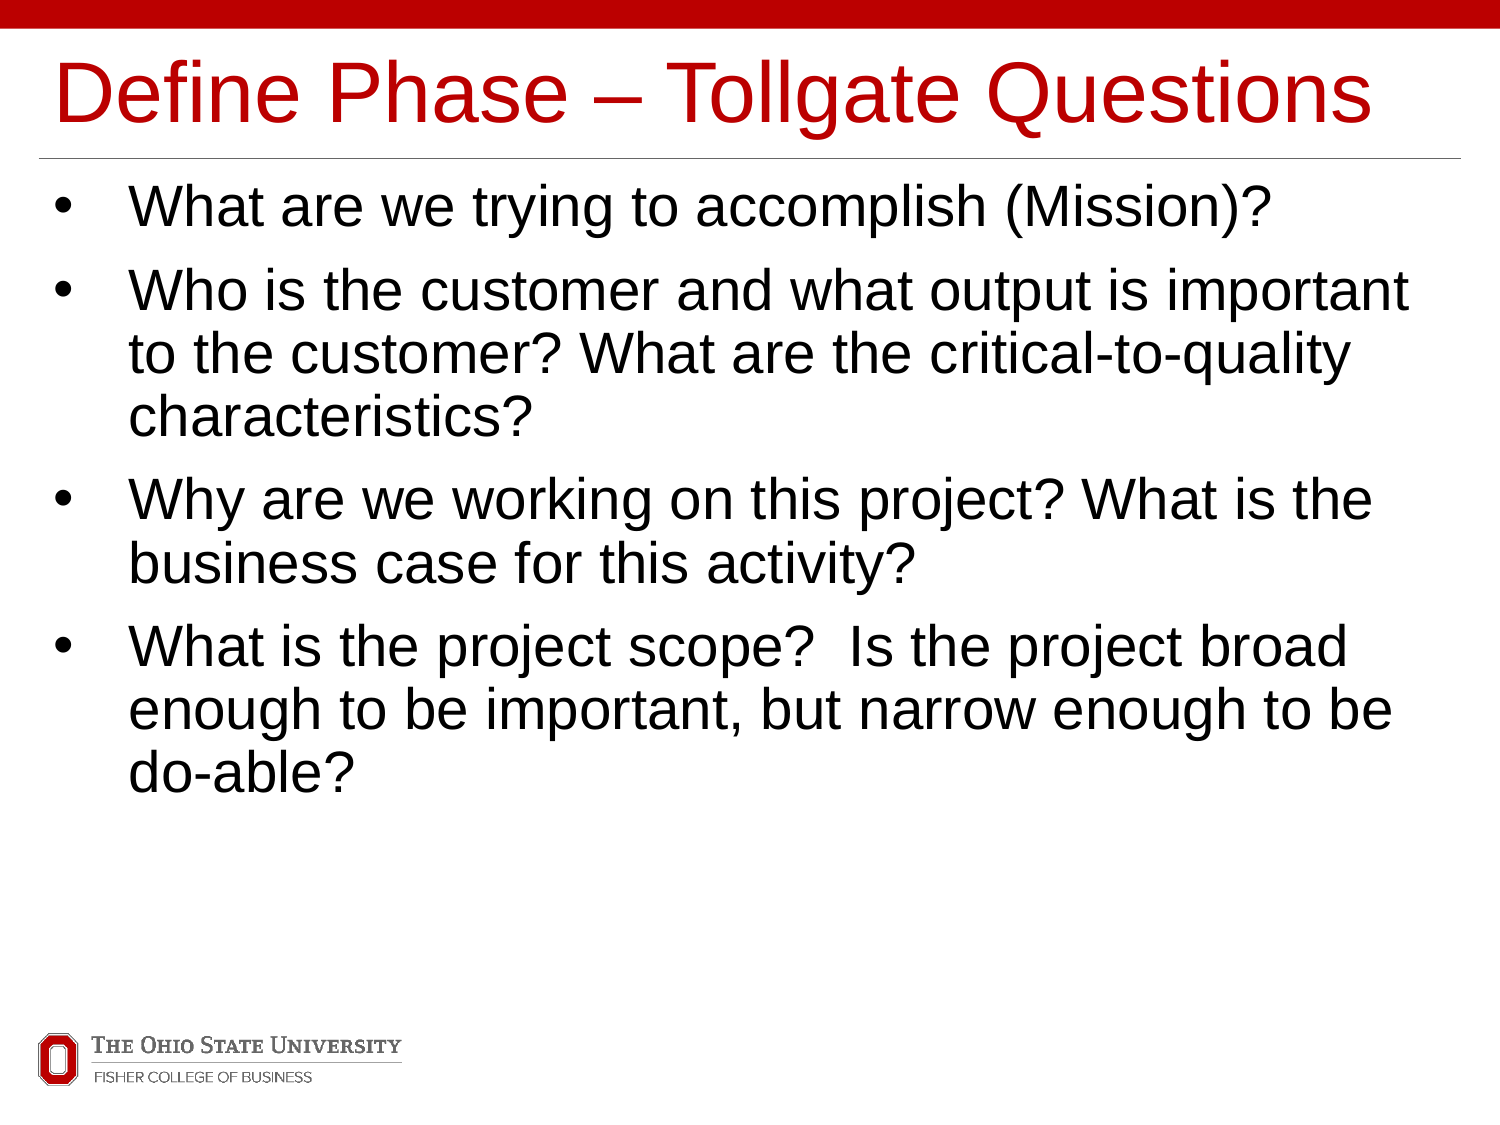

# Define Phase – Tollgate Questions
What are we trying to accomplish (Mission)?
Who is the customer and what output is important to the customer? What are the critical-to-quality characteristics?
Why are we working on this project? What is the business case for this activity?
What is the project scope?  Is the project broad enough to be important, but narrow enough to be do-able?